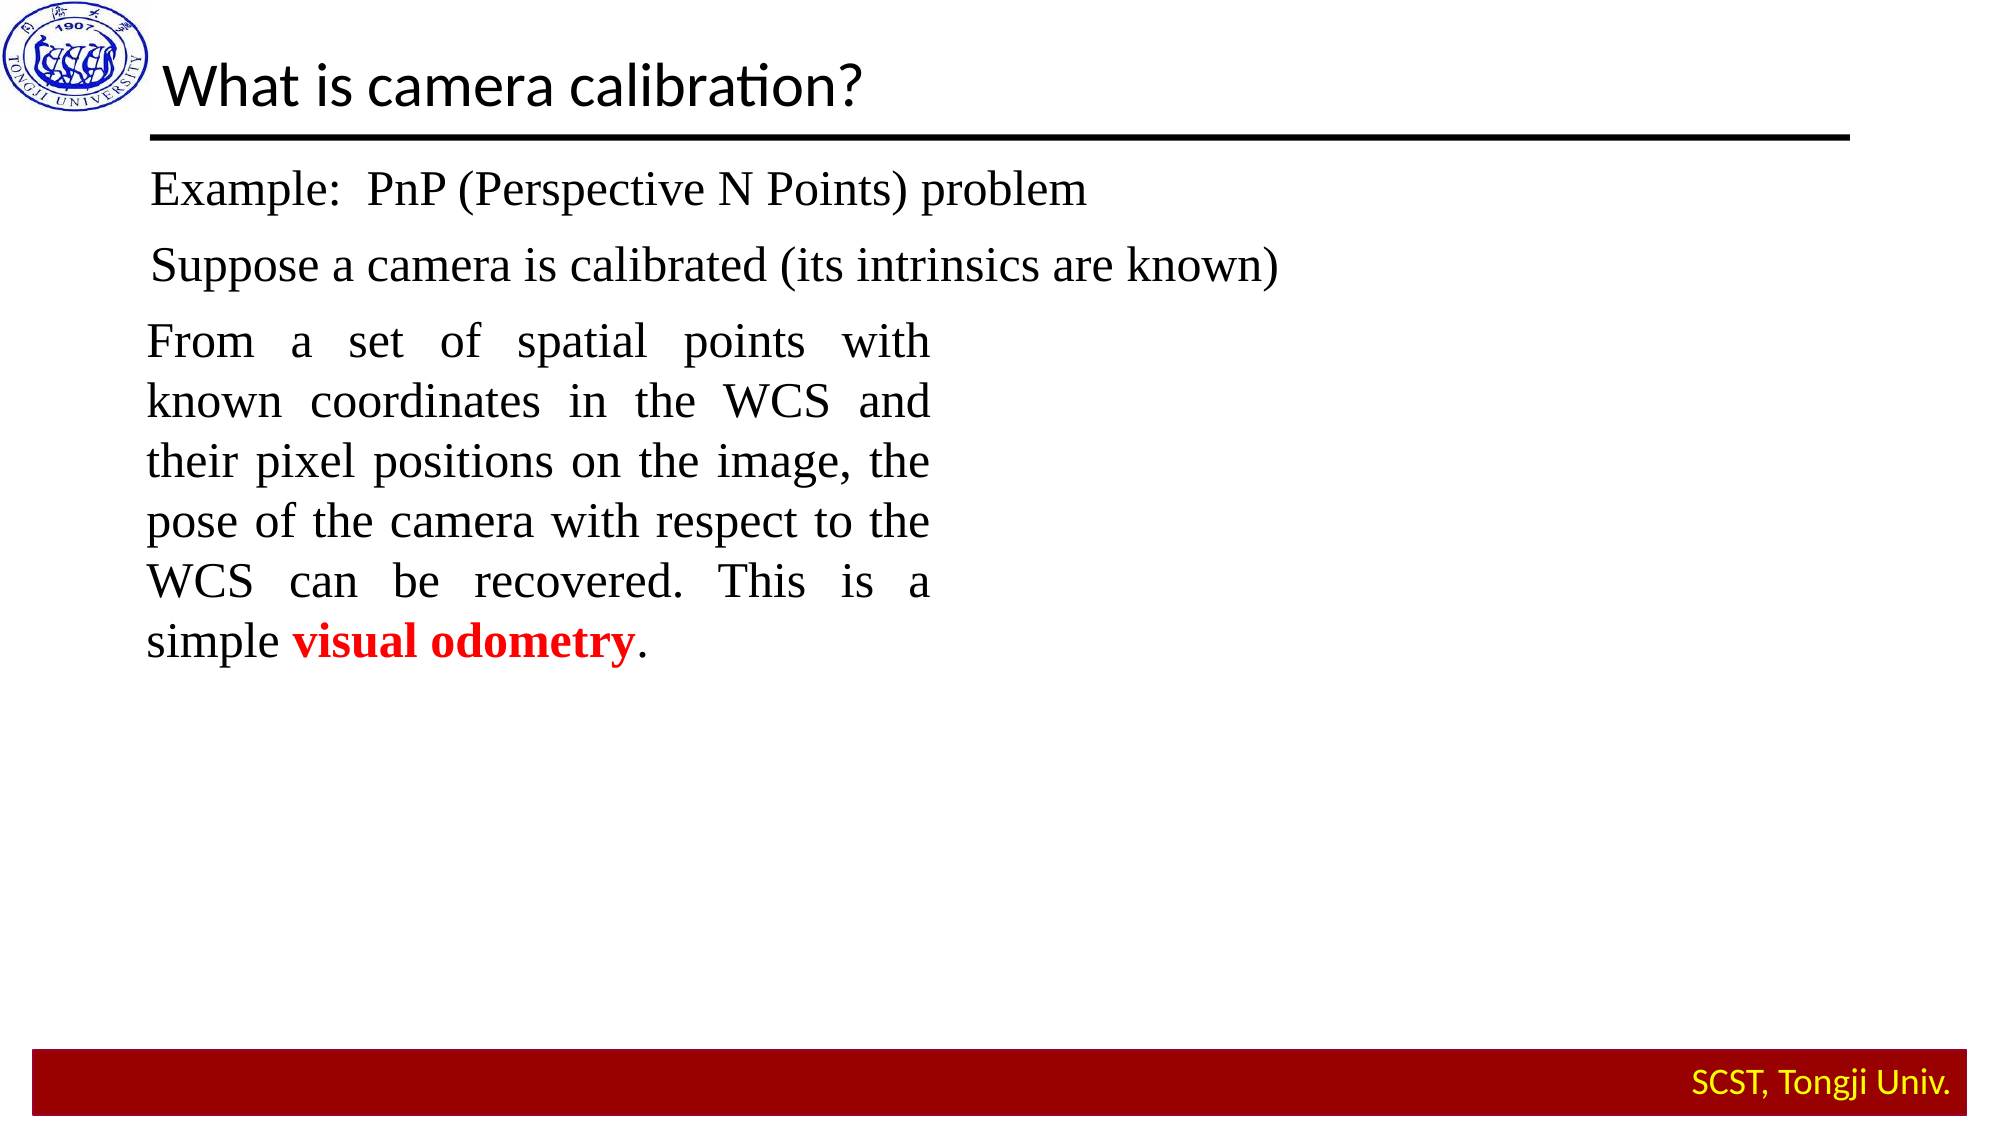

What is camera calibration?
Example:  PnP (Perspective N Points) problem
Suppose a camera is calibrated (its intrinsics are known)
From a set of spatial points with known coordinates in the WCS and their pixel positions on the image, the pose of the camera with respect to the WCS can be recovered. This is a simple visual odometry.